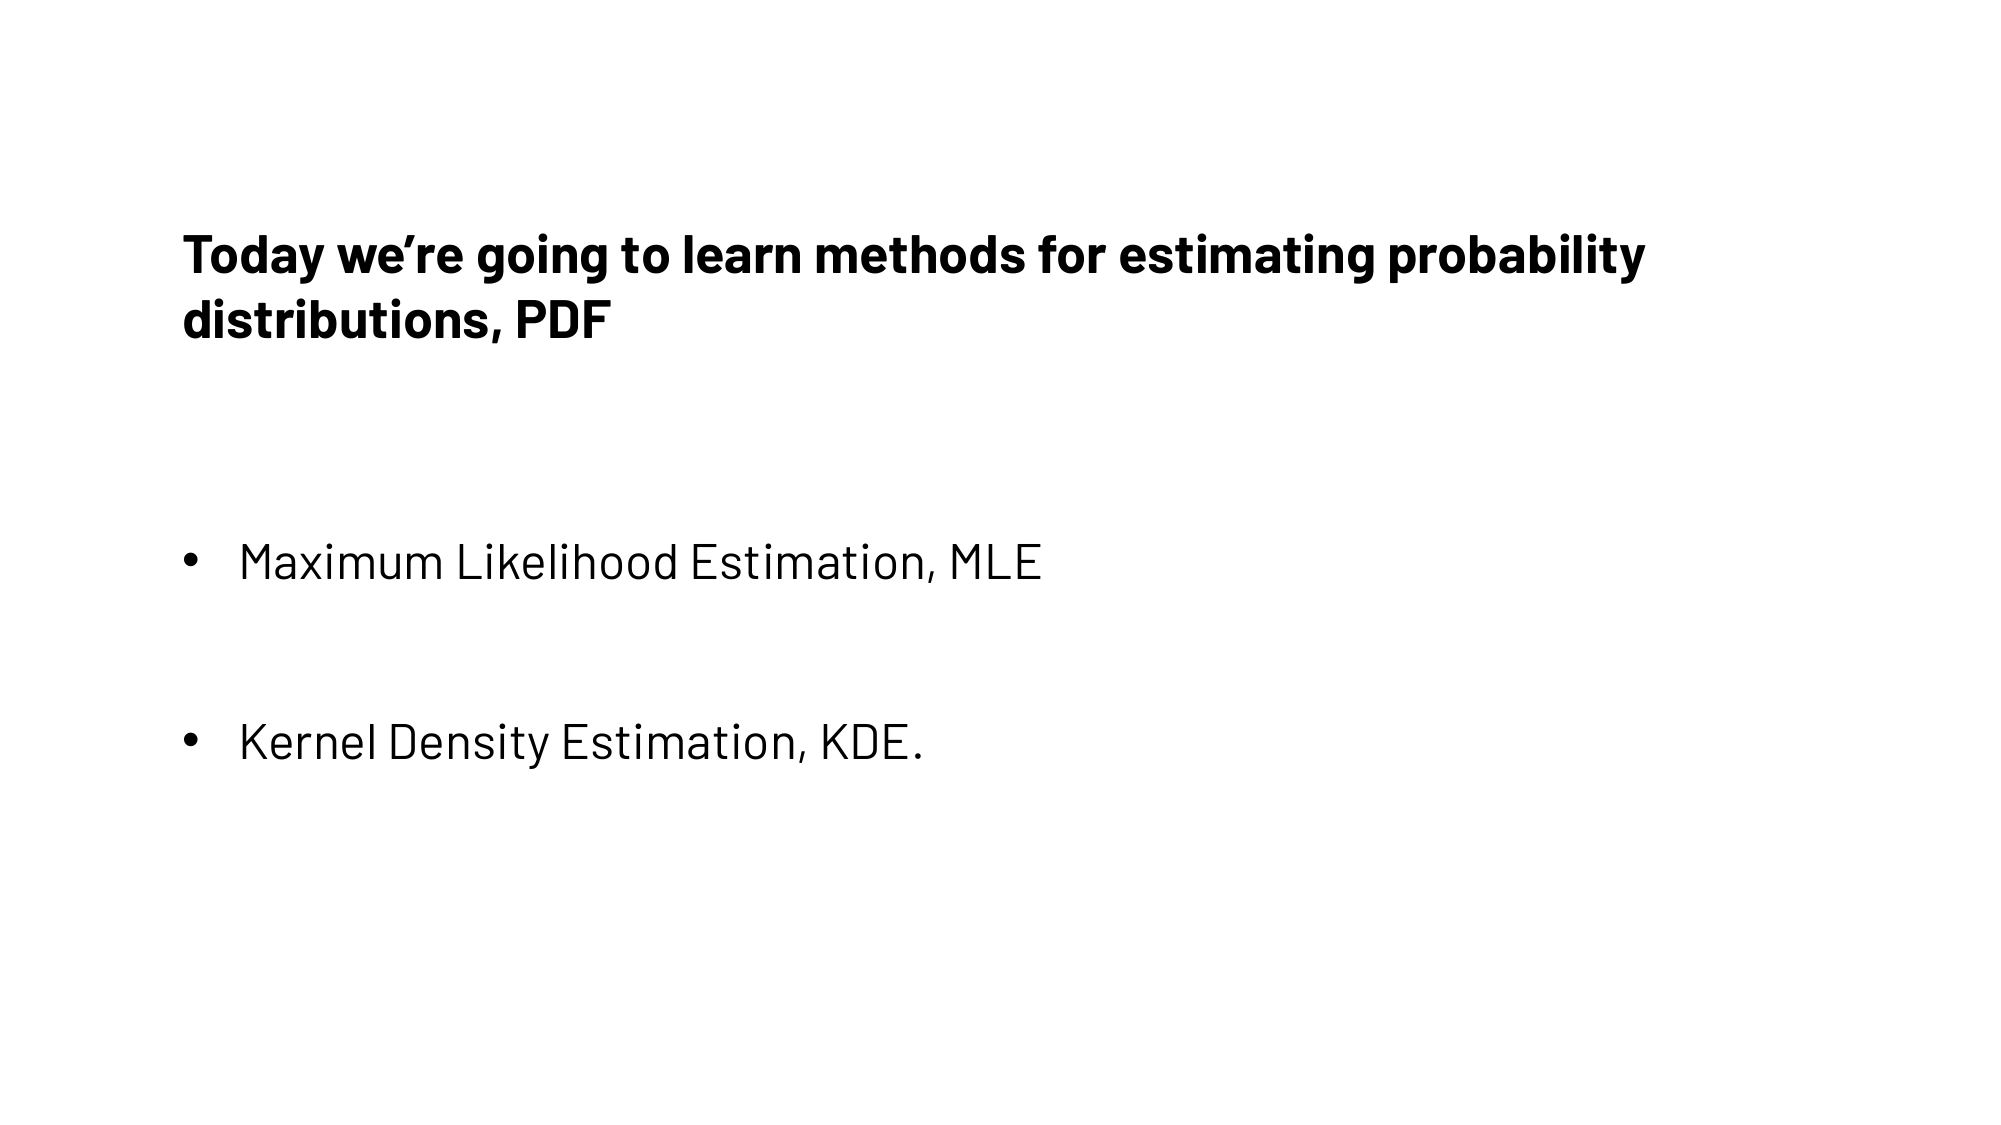

Today we’re going to learn methods for estimating probability
distributions, PDF

Maximum Likelihood Estimation, MLE

Kernel Density Estimation, KDE.